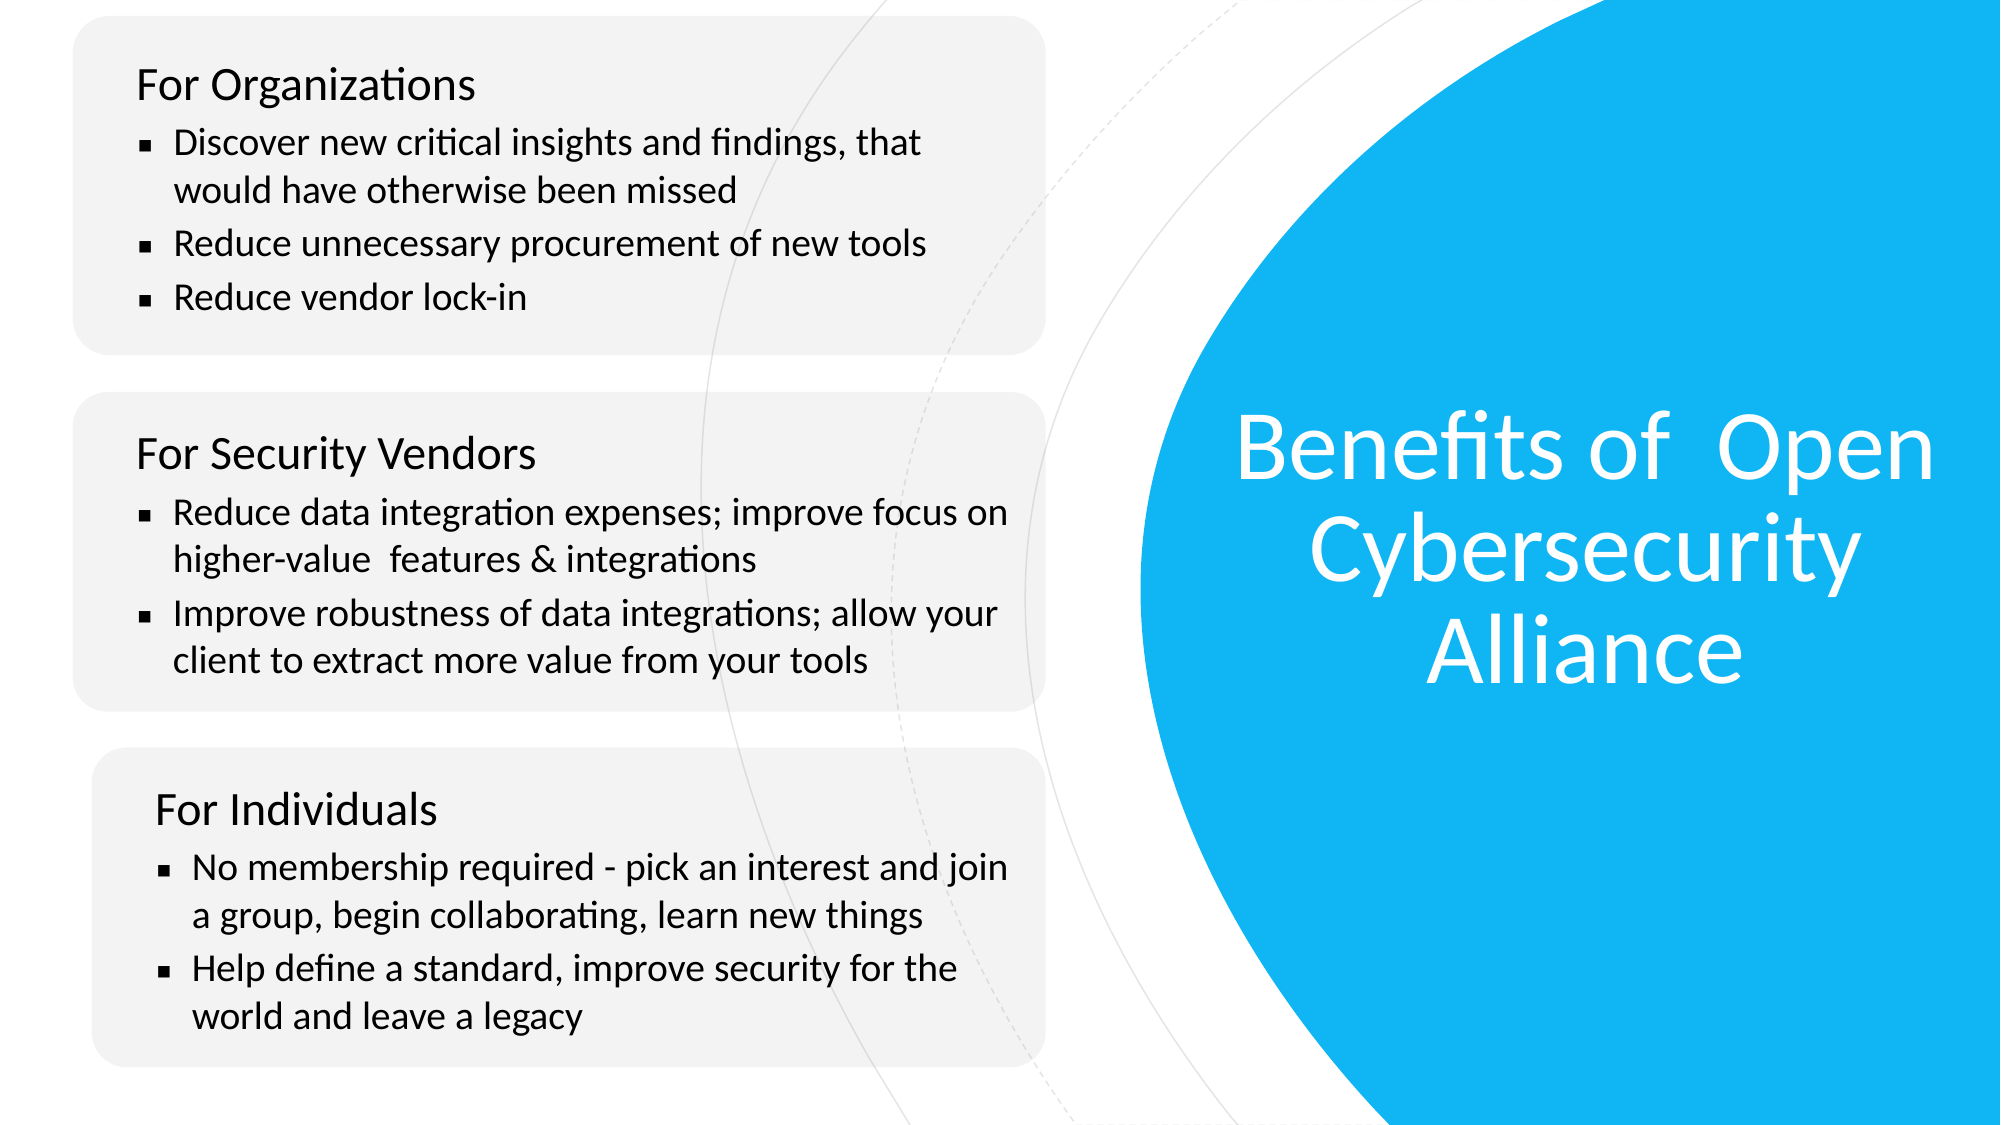

For Organizations
Discover new critical insights and findings, that would have otherwise been missed
Reduce unnecessary procurement of new tools
Reduce vendor lock-in
# Benefits of  Open Cybersecurity Alliance
For Security Vendors
Reduce data integration expenses; improve focus on higher-value  features & integrations
Improve robustness of data integrations; allow your client to extract more value from your tools
For Individuals
No membership required - pick an interest and join a group, begin collaborating, learn new things
Help define a standard, improve security for the world and leave a legacy